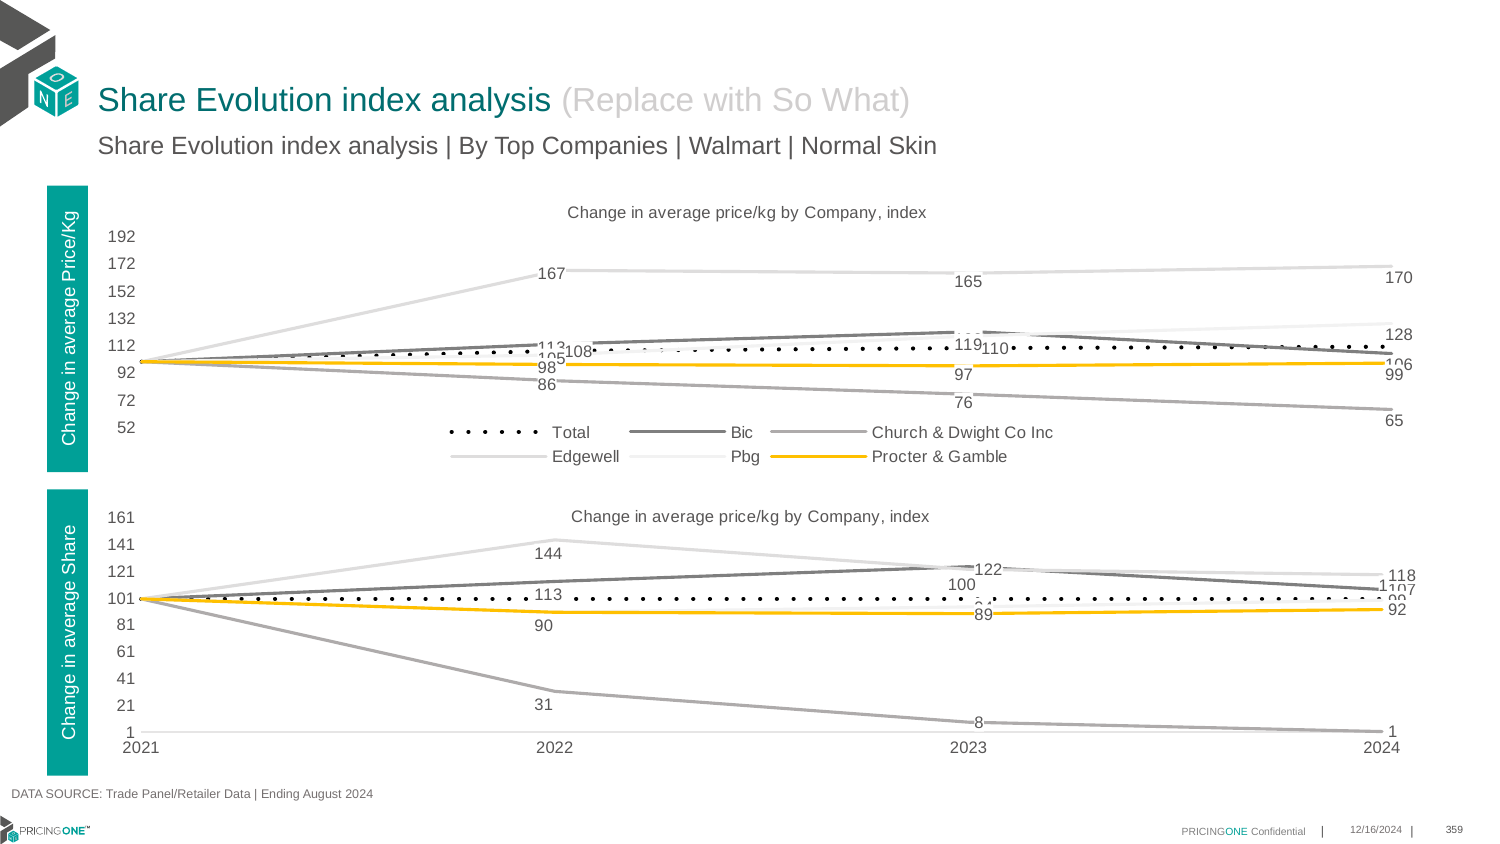

# Share Evolution index analysis (Replace with So What)
Share Evolution index analysis | By Top Companies | Walmart | Normal Skin

### Chart: Change in average price/kg by Company, index

| Category | Total | Bic | Church & Dwight Co Inc | Edgewell | Pbg | Procter & Gamble |
|---|---|---|---|---|---|---|
| 2021 | 100.0 | 100.0 | 100.0 | 100.0 | 100.0 | 100.0 |
| 2022 | 108.0 | 113.0 | 86.0 | 167.0 | 105.0 | 98.0 |
| 2023 | 110.0 | 122.0 | 76.0 | 165.0 | 119.0 | 97.0 |
| 2024 | 111.0 | 106.0 | 65.0 | 170.0 | 128.0 | 99.0 |
Change in average Price/Kg

### Chart: Change in average price/kg by Company, index

| Category | Total | Bic | Church & Dwight Co Inc | Edgewell | Pbg | Procter & Gamble |
|---|---|---|---|---|---|---|
| 2021 | 100.0 | 100.0 | 100.0 | 100.0 | 100.0 | 100.0 |
| 2022 | 100.0 | 113.0 | 31.0 | 144.0 | 90.0 | 90.0 |
| 2023 | 100.0 | 124.0 | 8.0 | 122.0 | 94.0 | 89.0 |
| 2024 | 100.0 | 107.0 | 1.0 | 118.0 | 99.0 | 92.0 |
Change in average Share
DATA SOURCE: Trade Panel/Retailer Data | Ending August 2024

12/16/2024
359